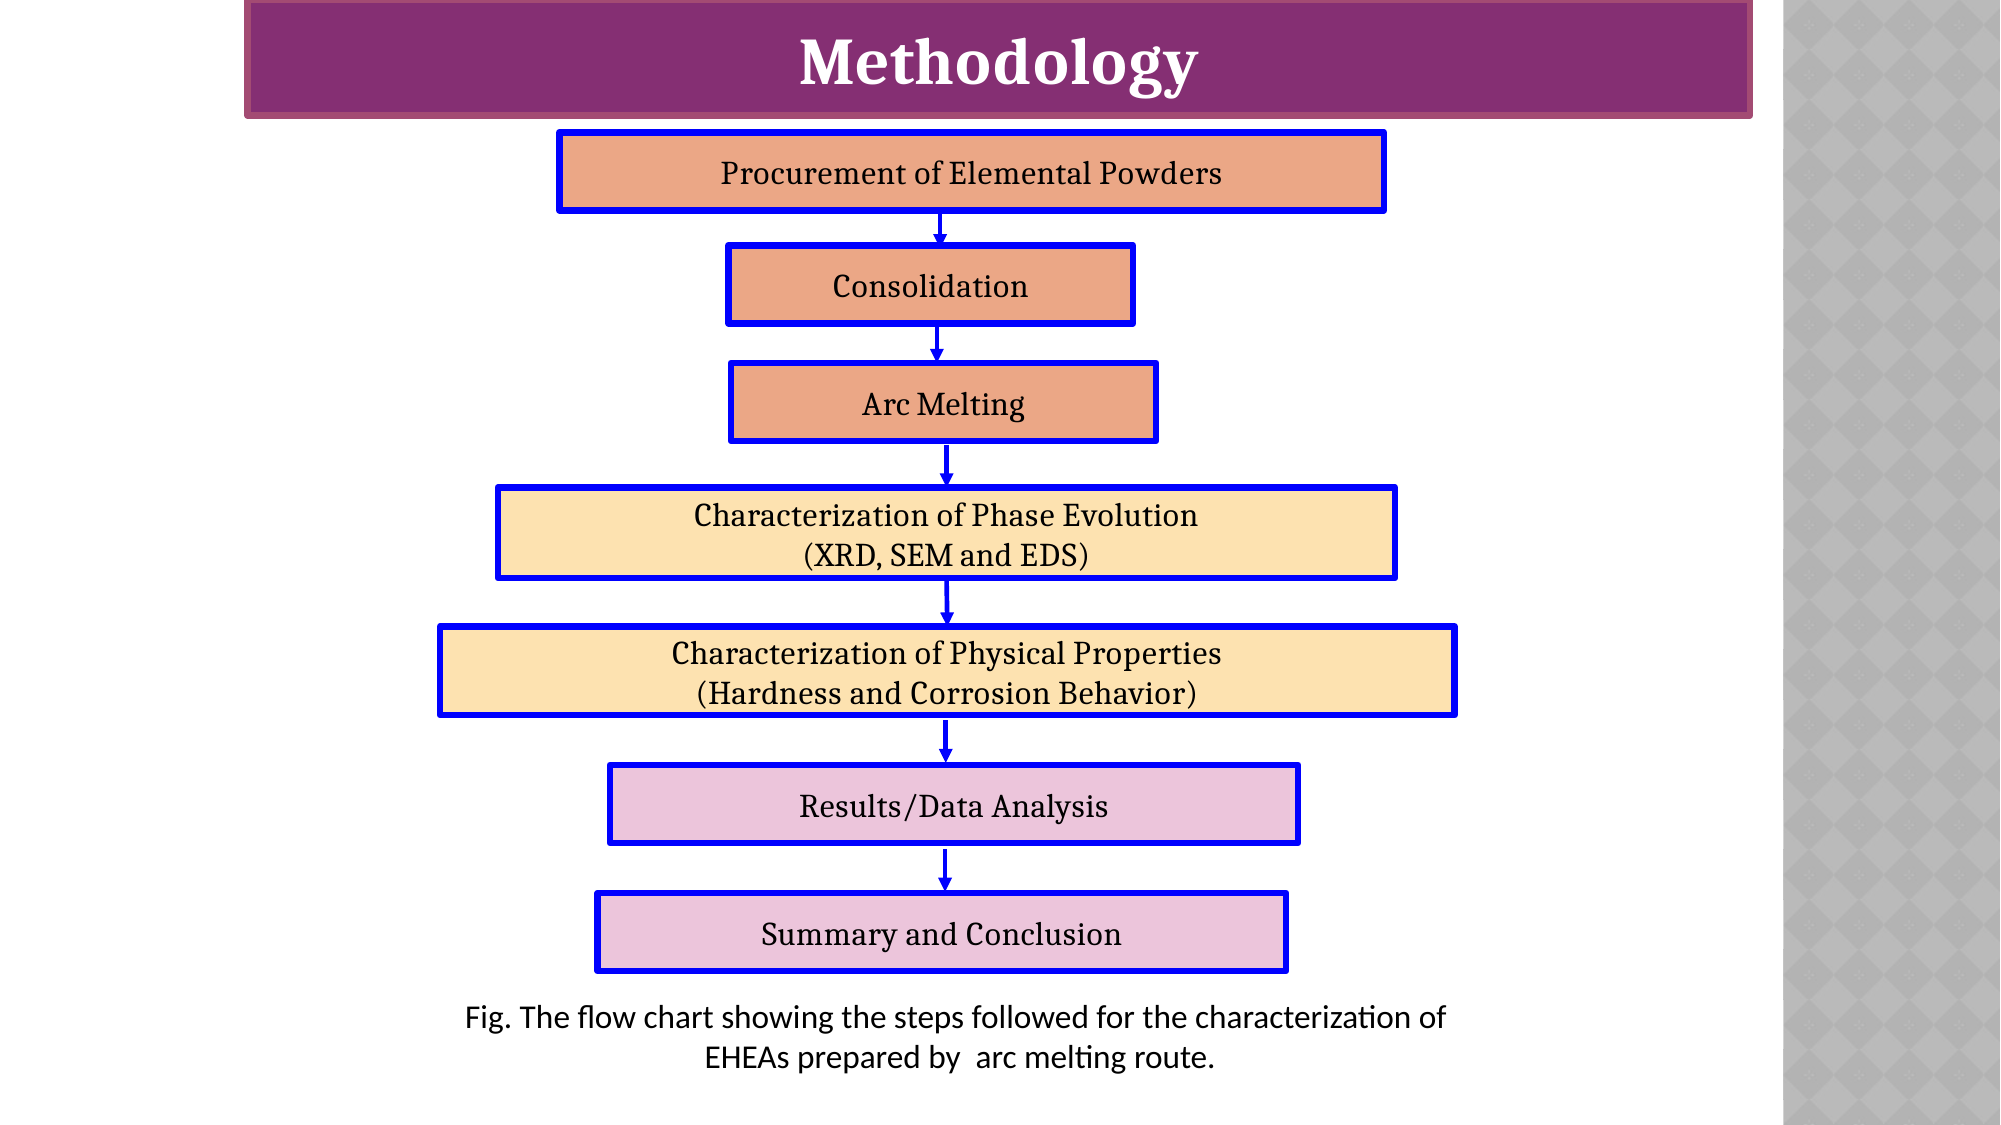

Methodology

Procurement of Elemental Powders
Arc Melting
Characterization of Phase Evolution
(XRD, SEM and EDS)
Characterization of Physical Properties
(Hardness and Corrosion Behavior)
Results/Data Analysis
Summary and Conclusion
Consolidation
Fig. The flow chart showing the steps followed for the characterization of  EHEAs prepared by  arc melting route.
Ph.D. Defence Seminar